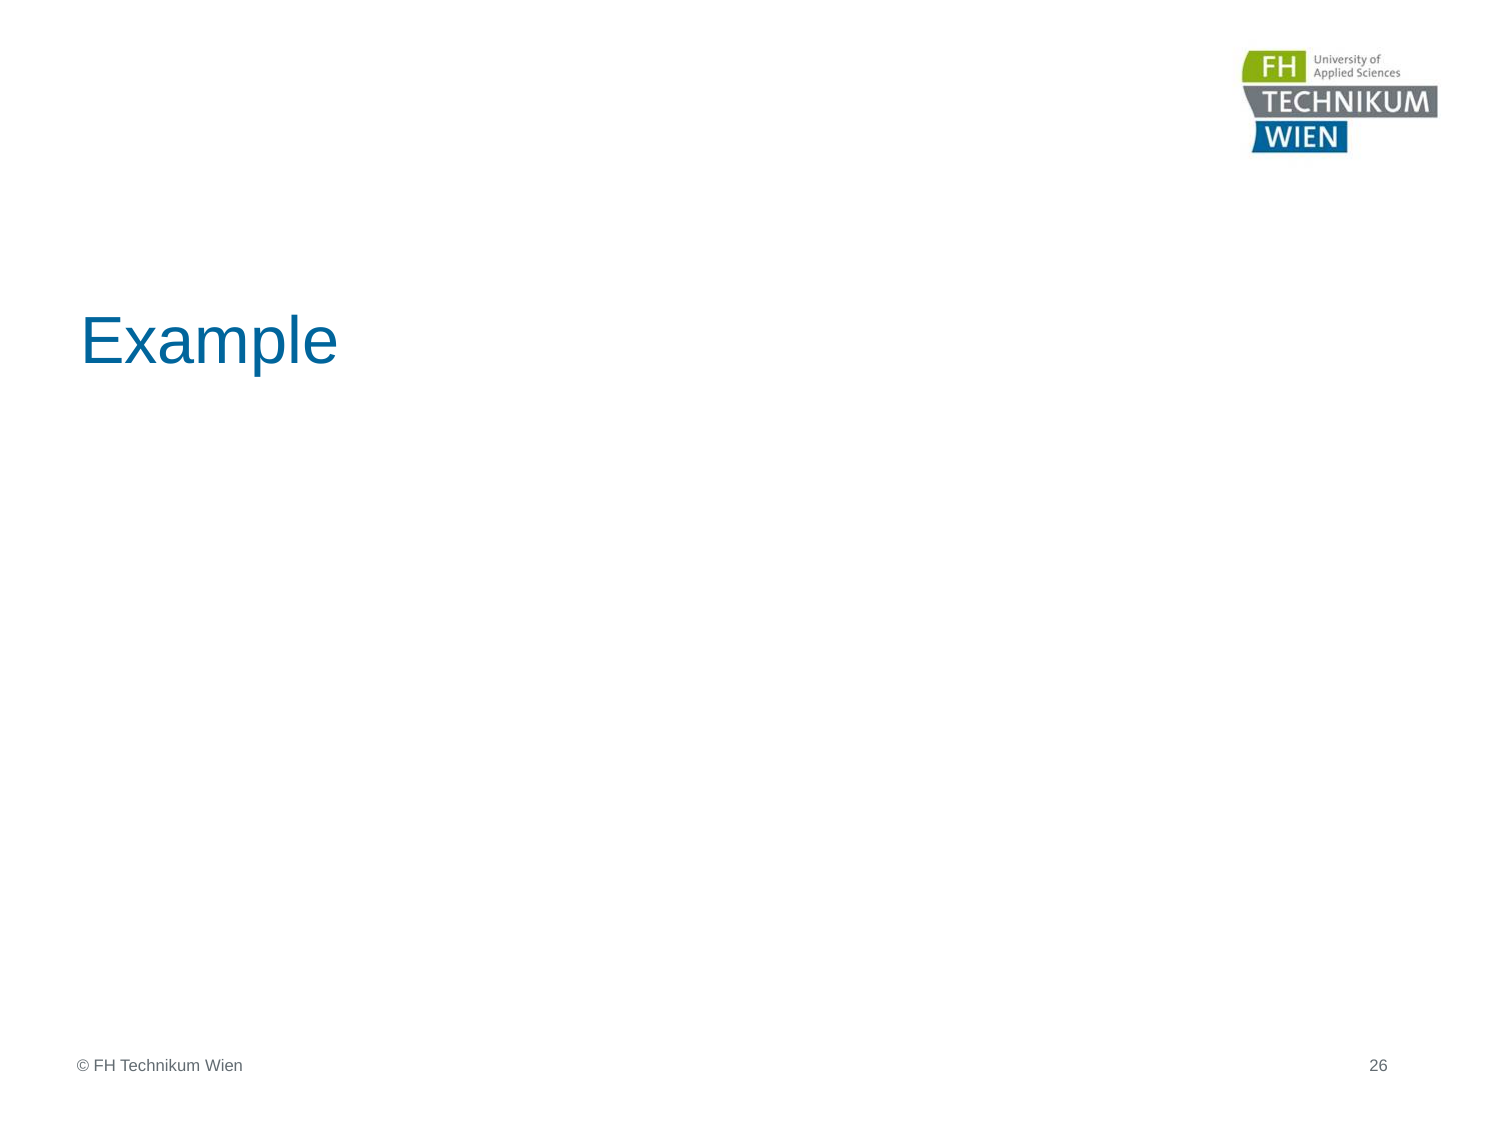

# Example

26
© FH Technikum Wien